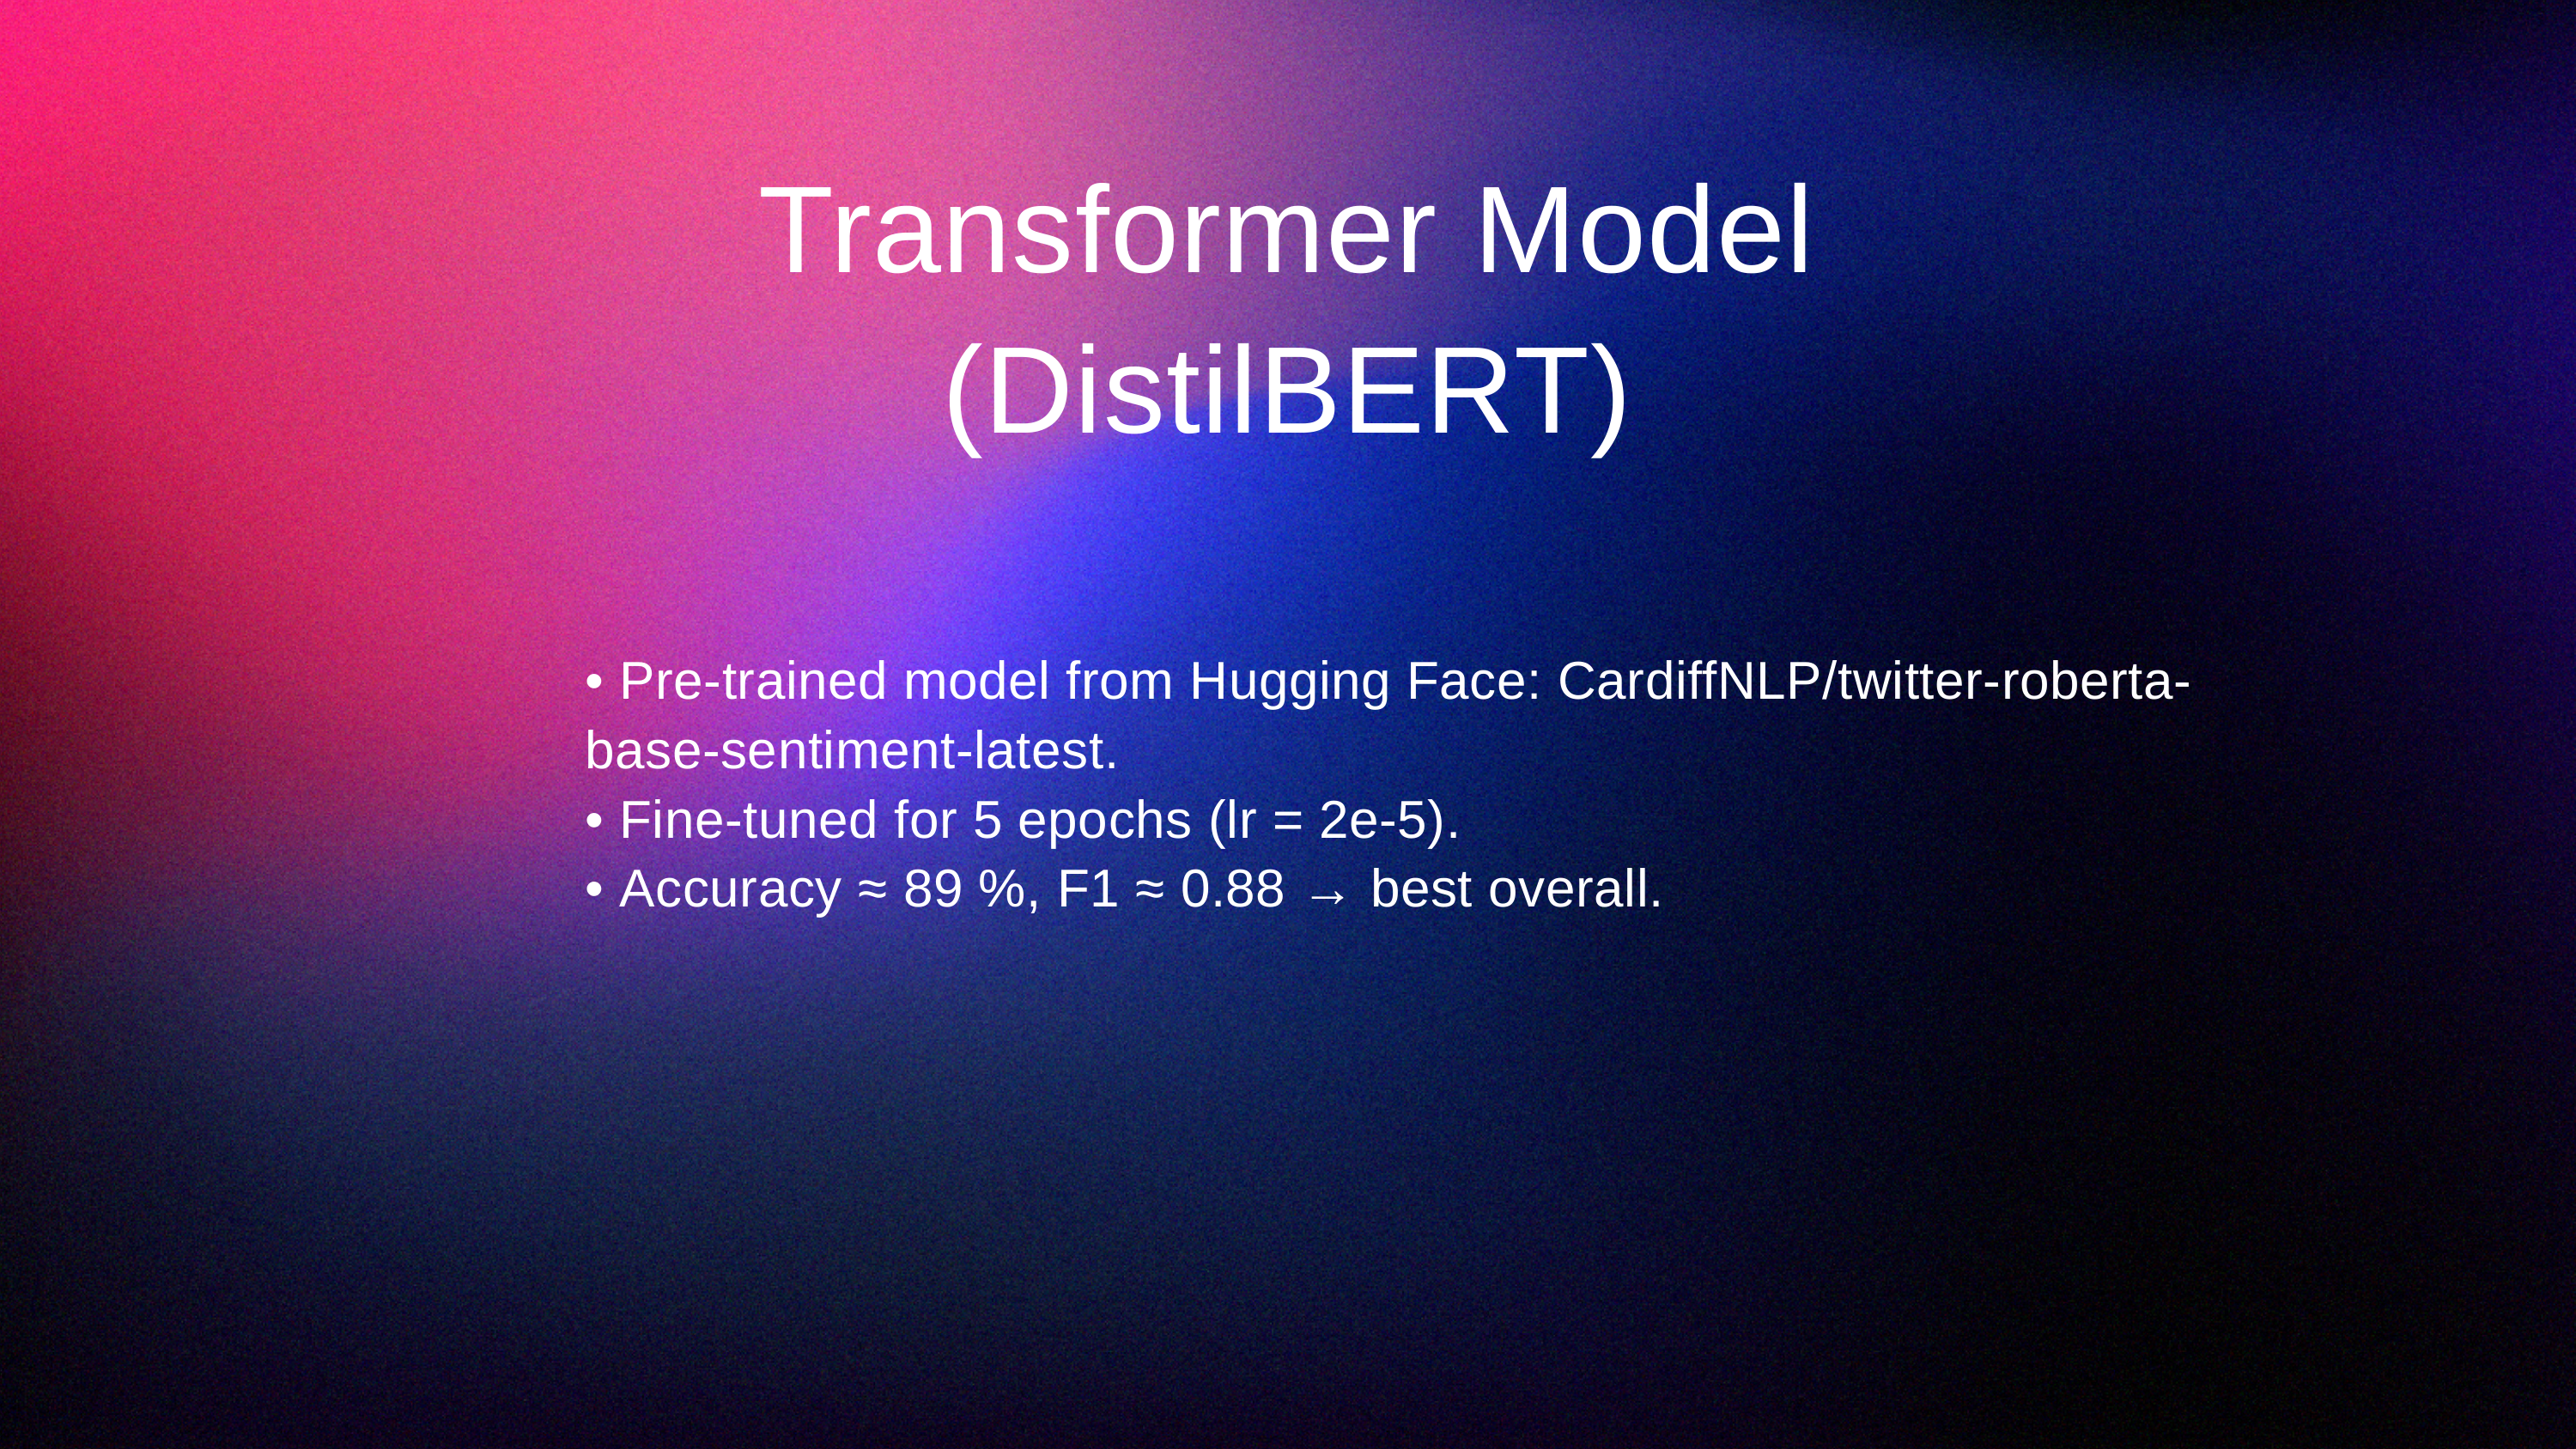

Transformer Model (DistilBERT)
• Pre-trained model from Hugging Face: CardiffNLP/twitter-roberta-base-sentiment-latest.
• Fine-tuned for 5 epochs (lr = 2e-5).
• Accuracy ≈ 89 %, F1 ≈ 0.88 → best overall.